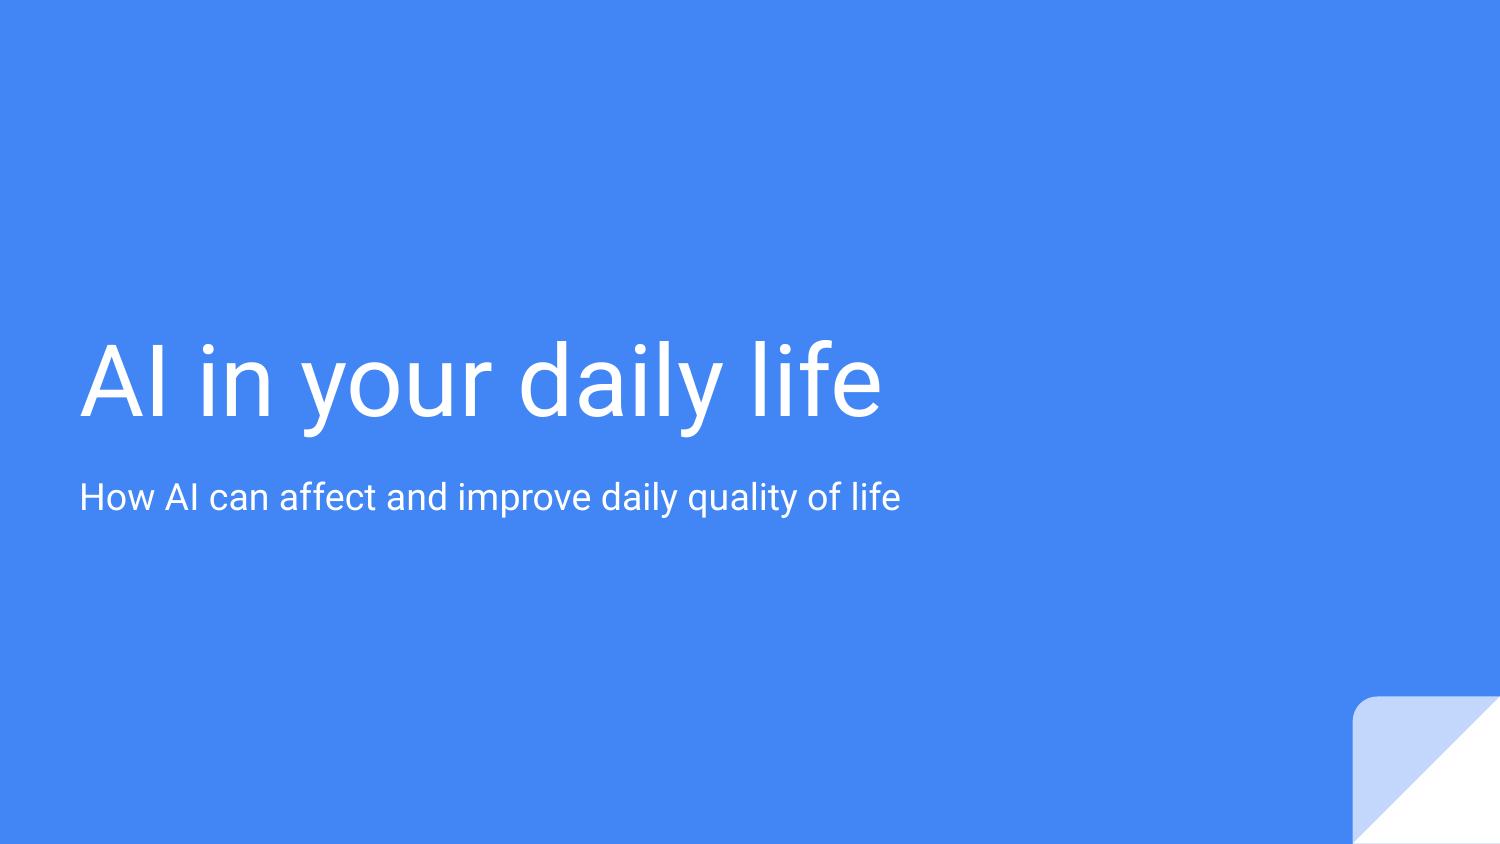

# AI in your daily life
How AI can affect and improve daily quality of life